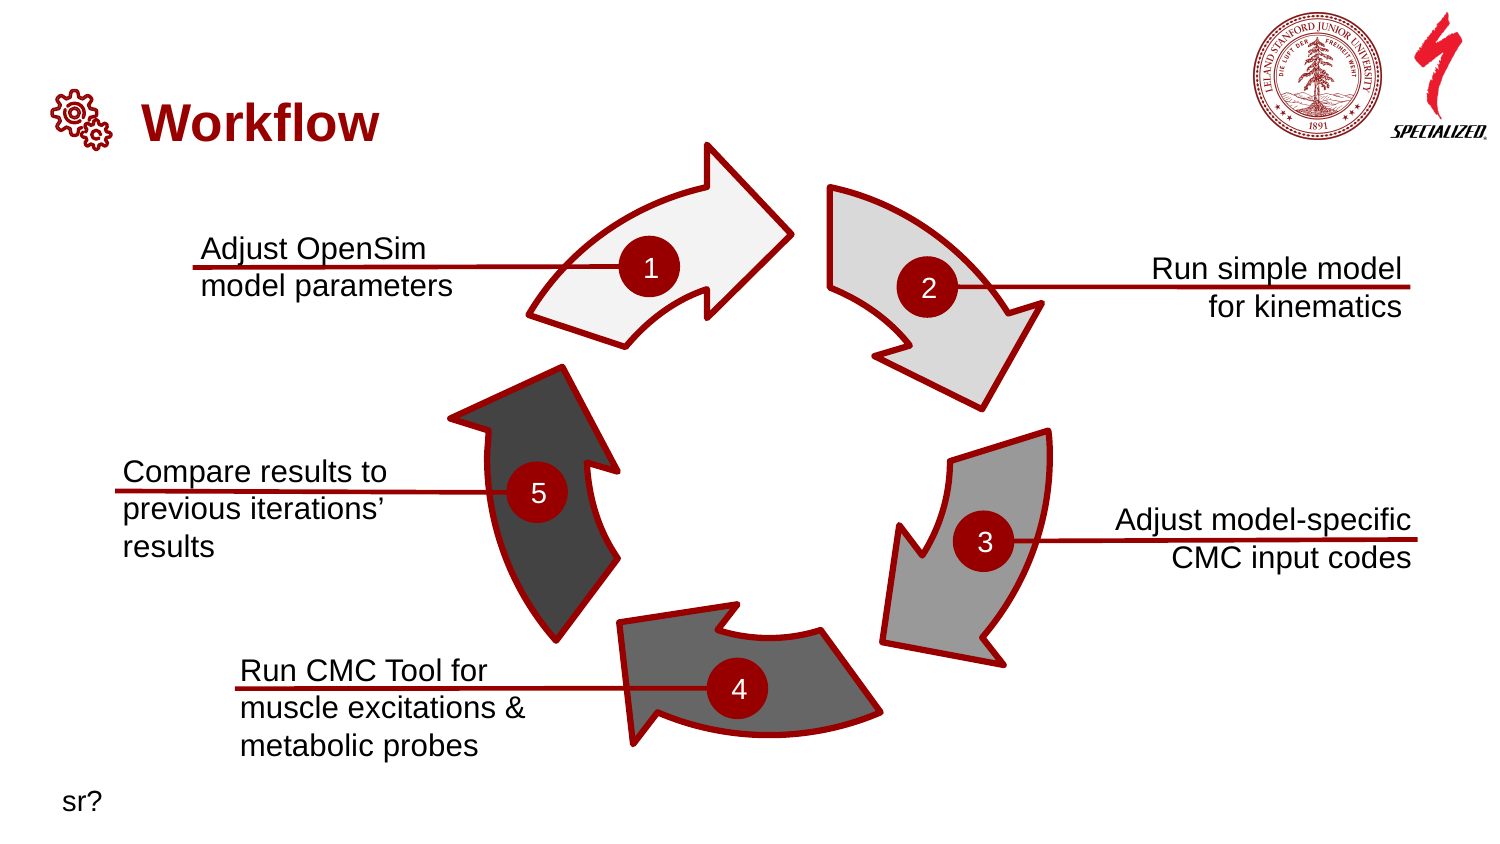

# Workflow

Adjust OpenSim model parameters
Run simple model
for kinematics
1
2
Compare results to previous iterations’ results
5
Adjust model-specific CMC input codes
3
Run CMC Tool for muscle excitations & metabolic probes
4
sr?